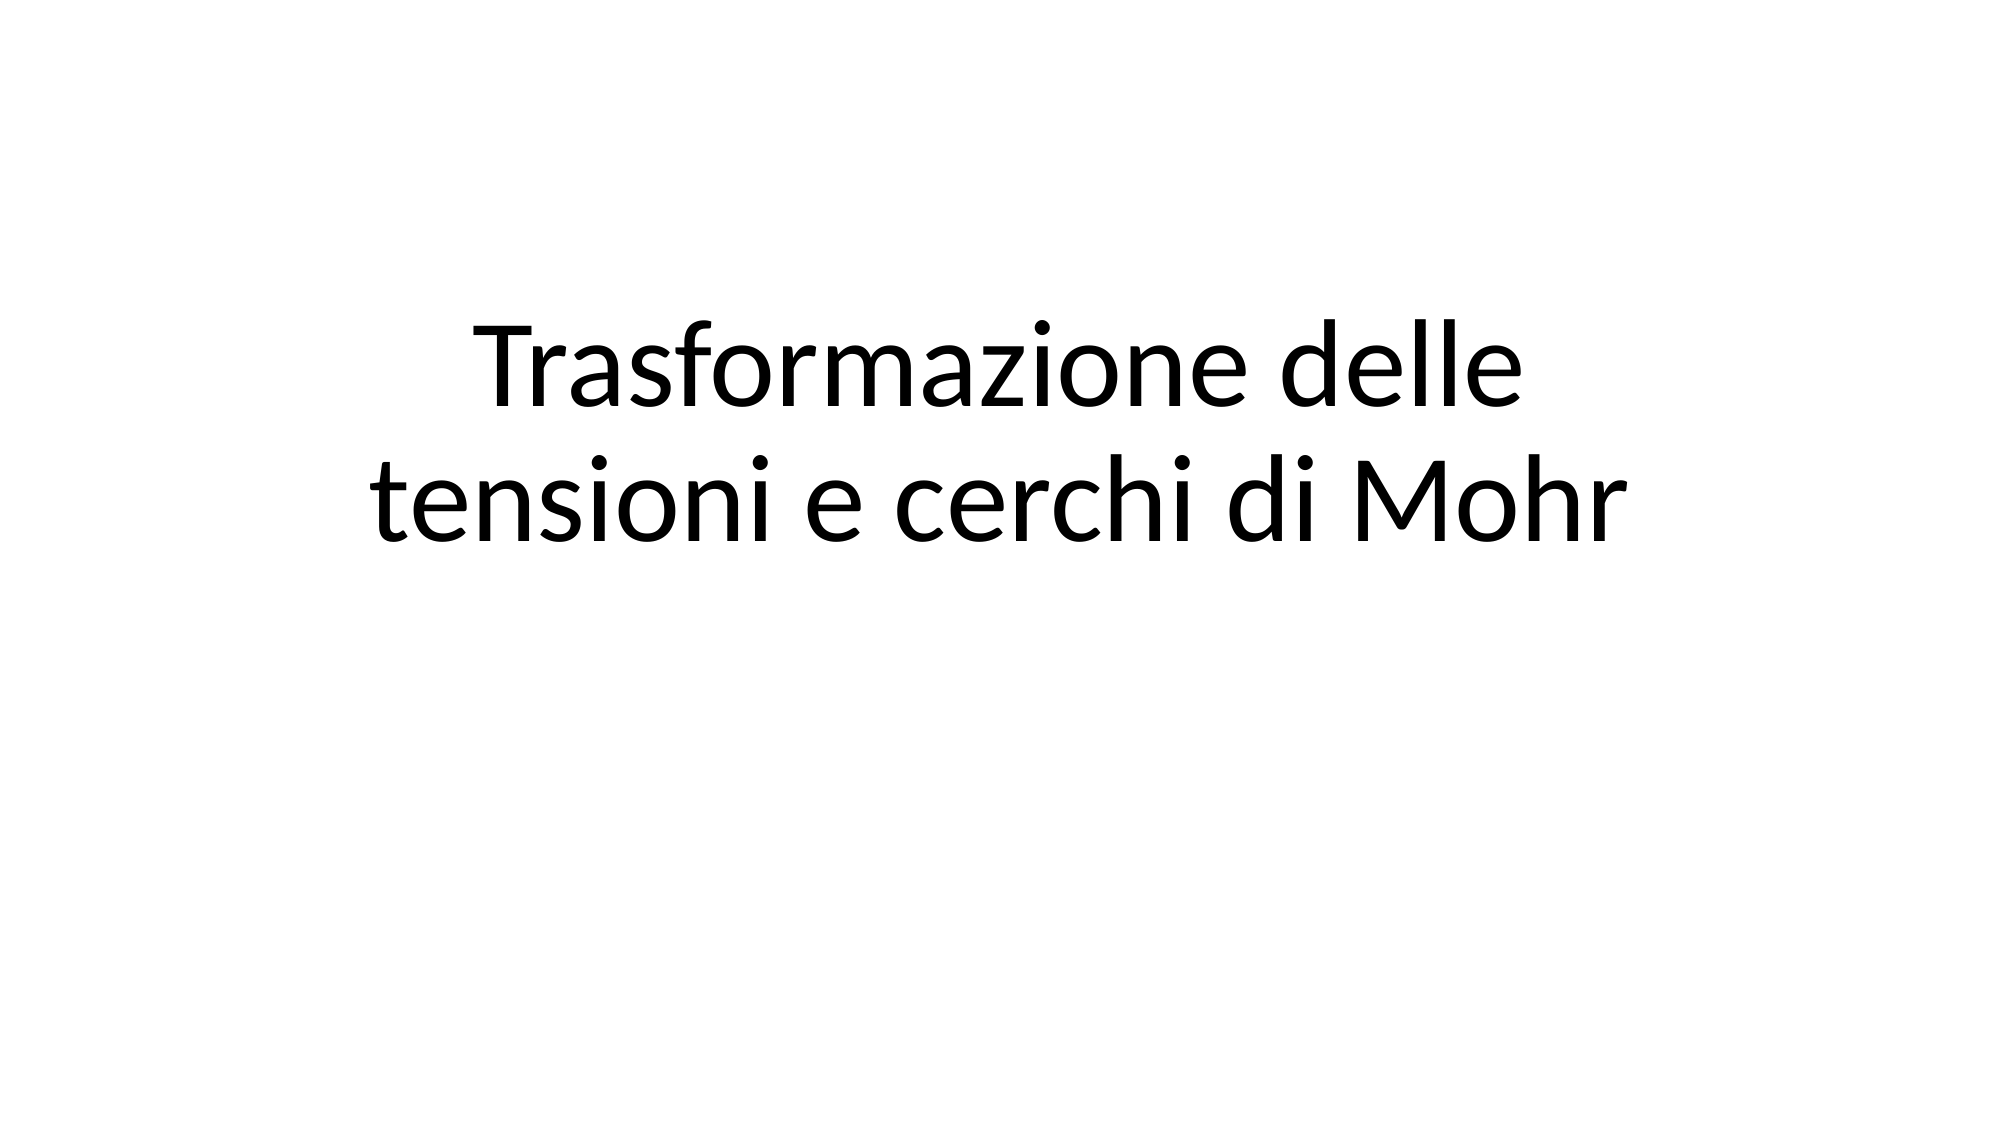

# Trasformazione delle tensioni e cerchi di Mohr